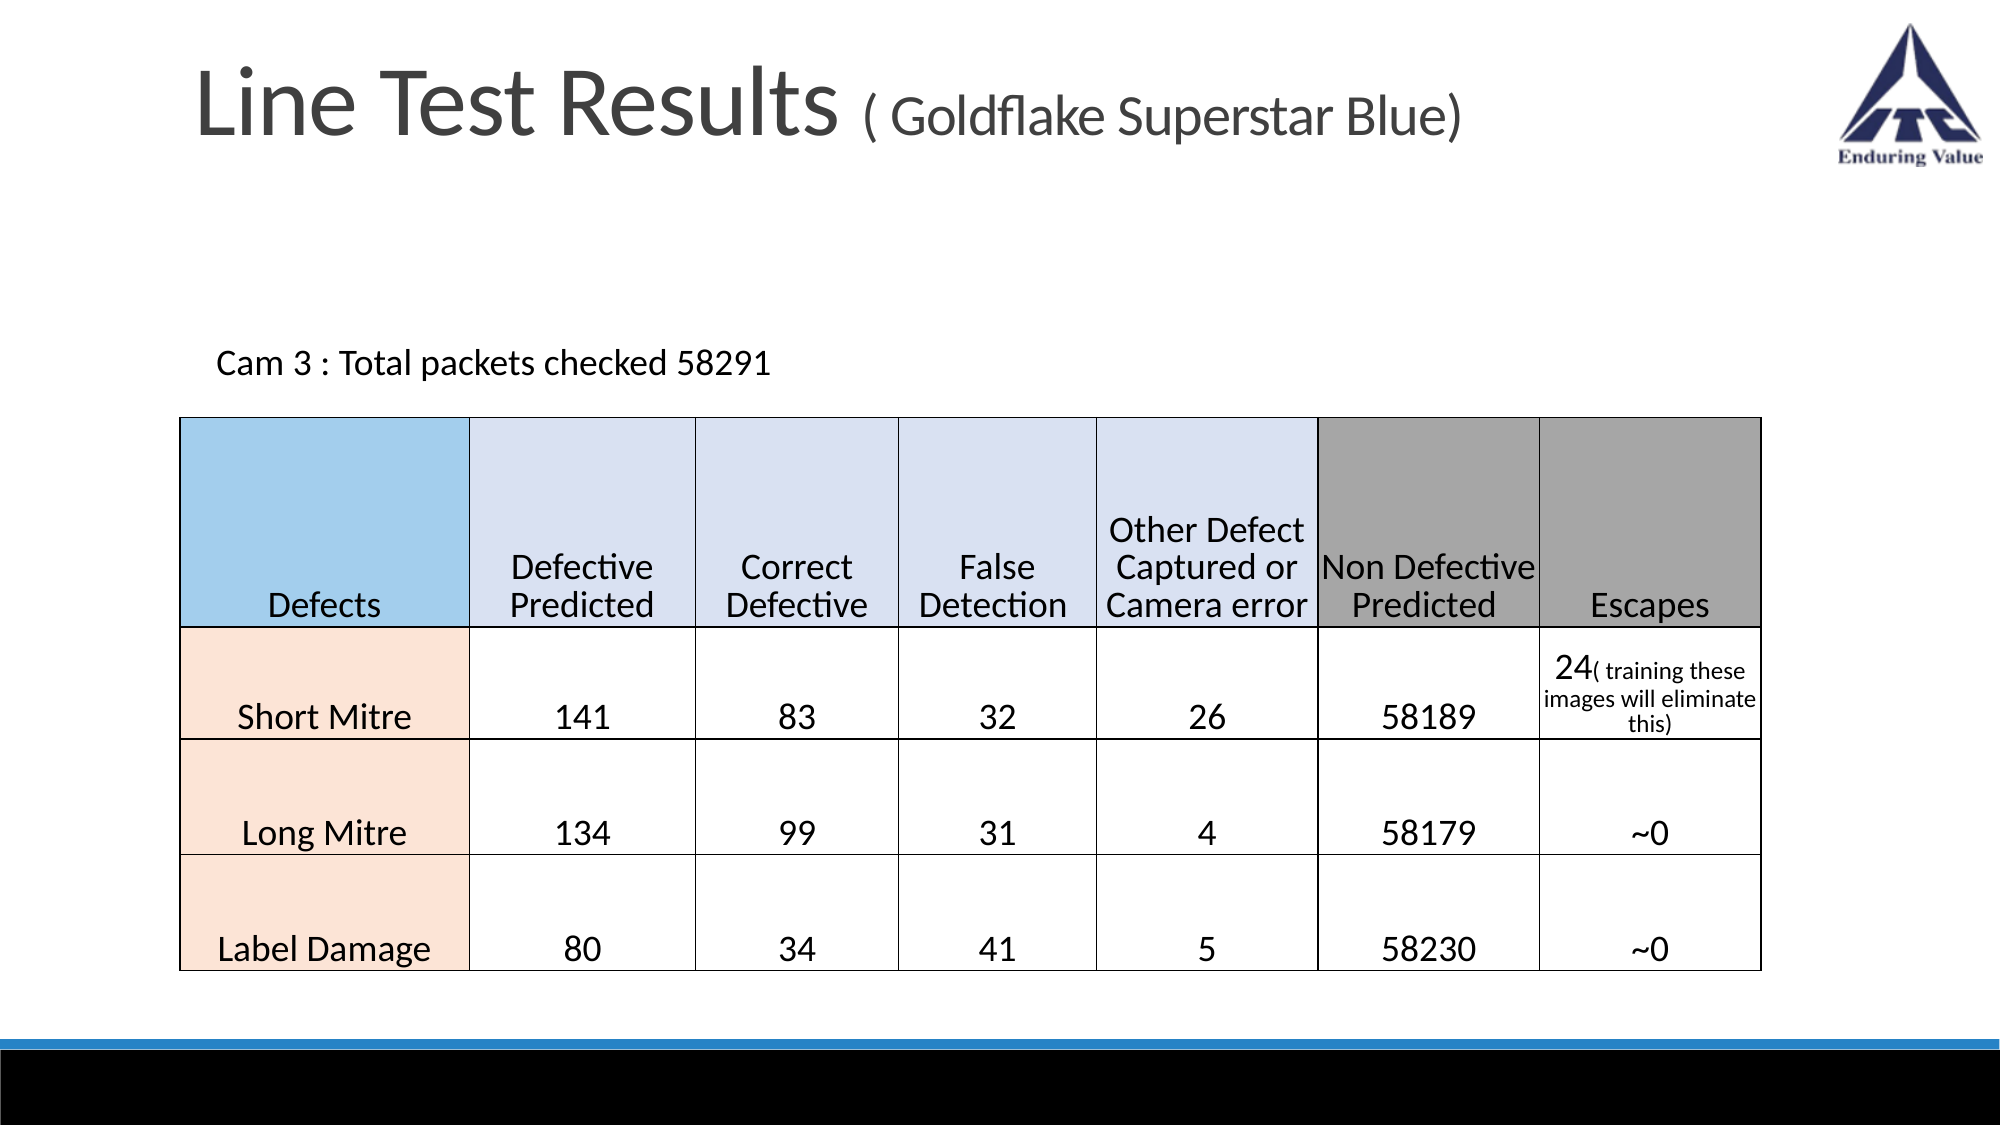

# Line Test Results ( Goldflake Superstar Blue)
Cam 3 : Total packets checked 58291
| Defects | Defective Predicted | Correct Defective | False Detection | Other Defect Captured or Camera error | Non Defective Predicted | Escapes |
| --- | --- | --- | --- | --- | --- | --- |
| Short Mitre | 141 | 83 | 32 | 26 | 58189 | 24( training these images will eliminate this) |
| Long Mitre | 134 | 99 | 31 | 4 | 58179 | ~0 |
| Label Damage | 80 | 34 | 41 | 5 | 58230 | ~0 |